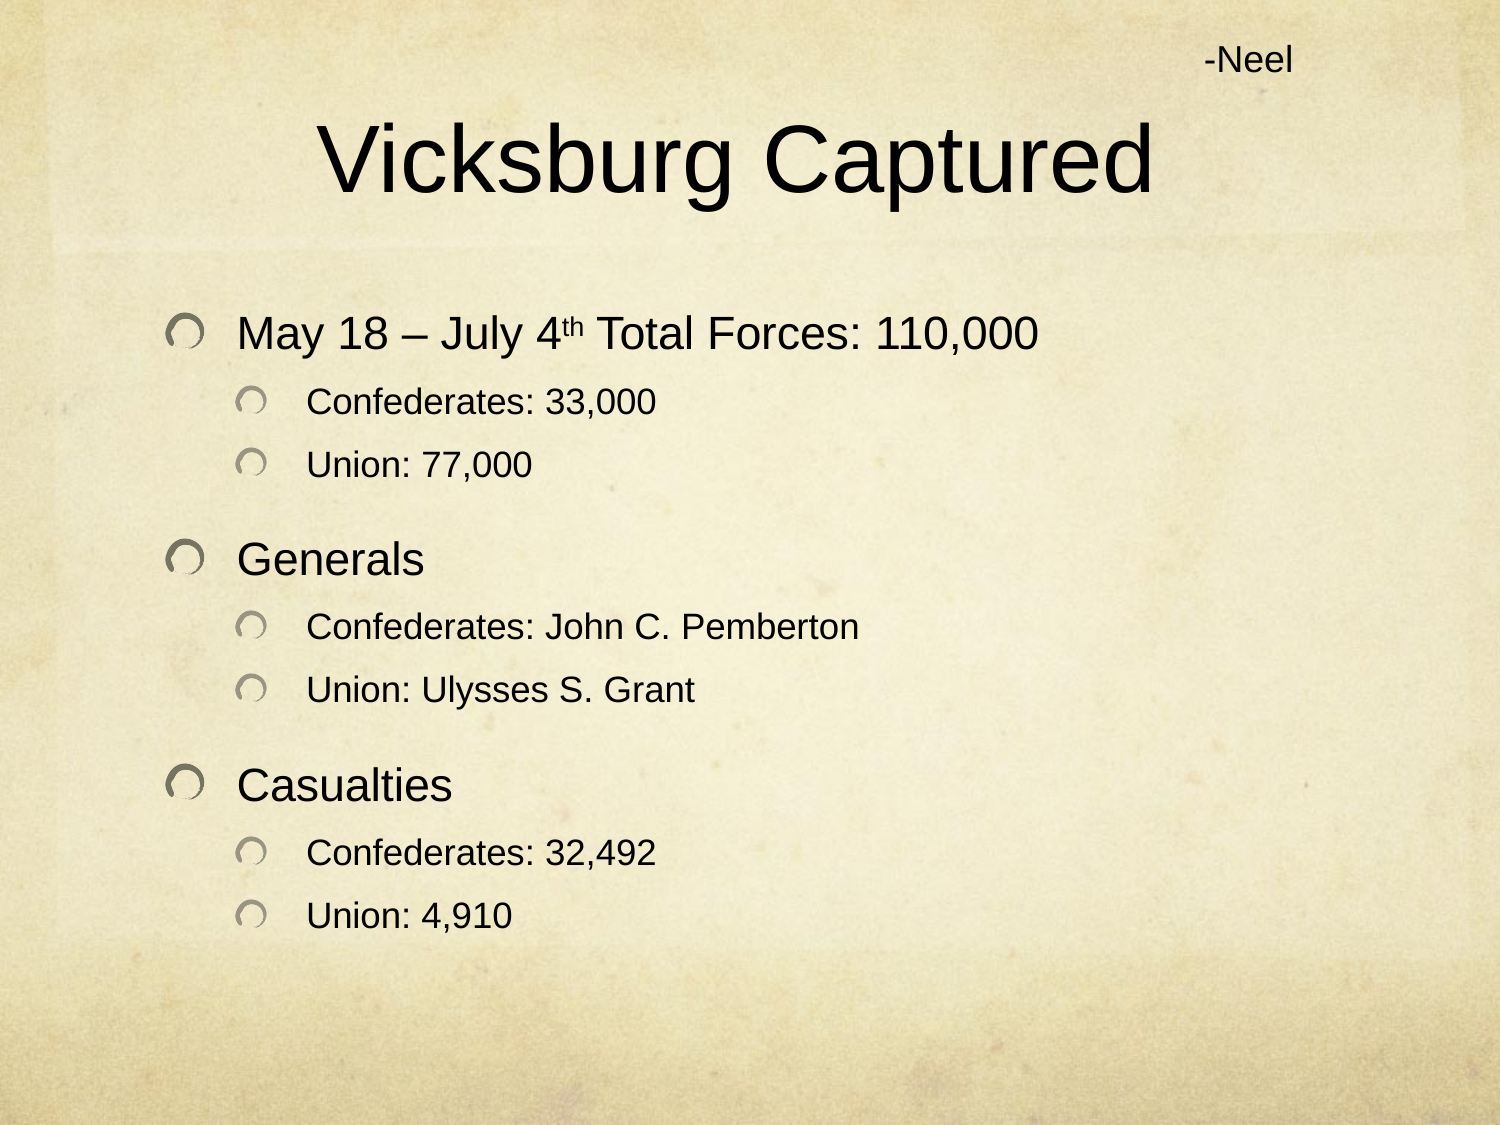

-Neel
# Vicksburg Captured
May 18 – July 4th Total Forces: 110,000
Confederates: 33,000
Union: 77,000
Generals
Confederates: John C. Pemberton
Union: Ulysses S. Grant
Casualties
Confederates: 32,492
Union: 4,910